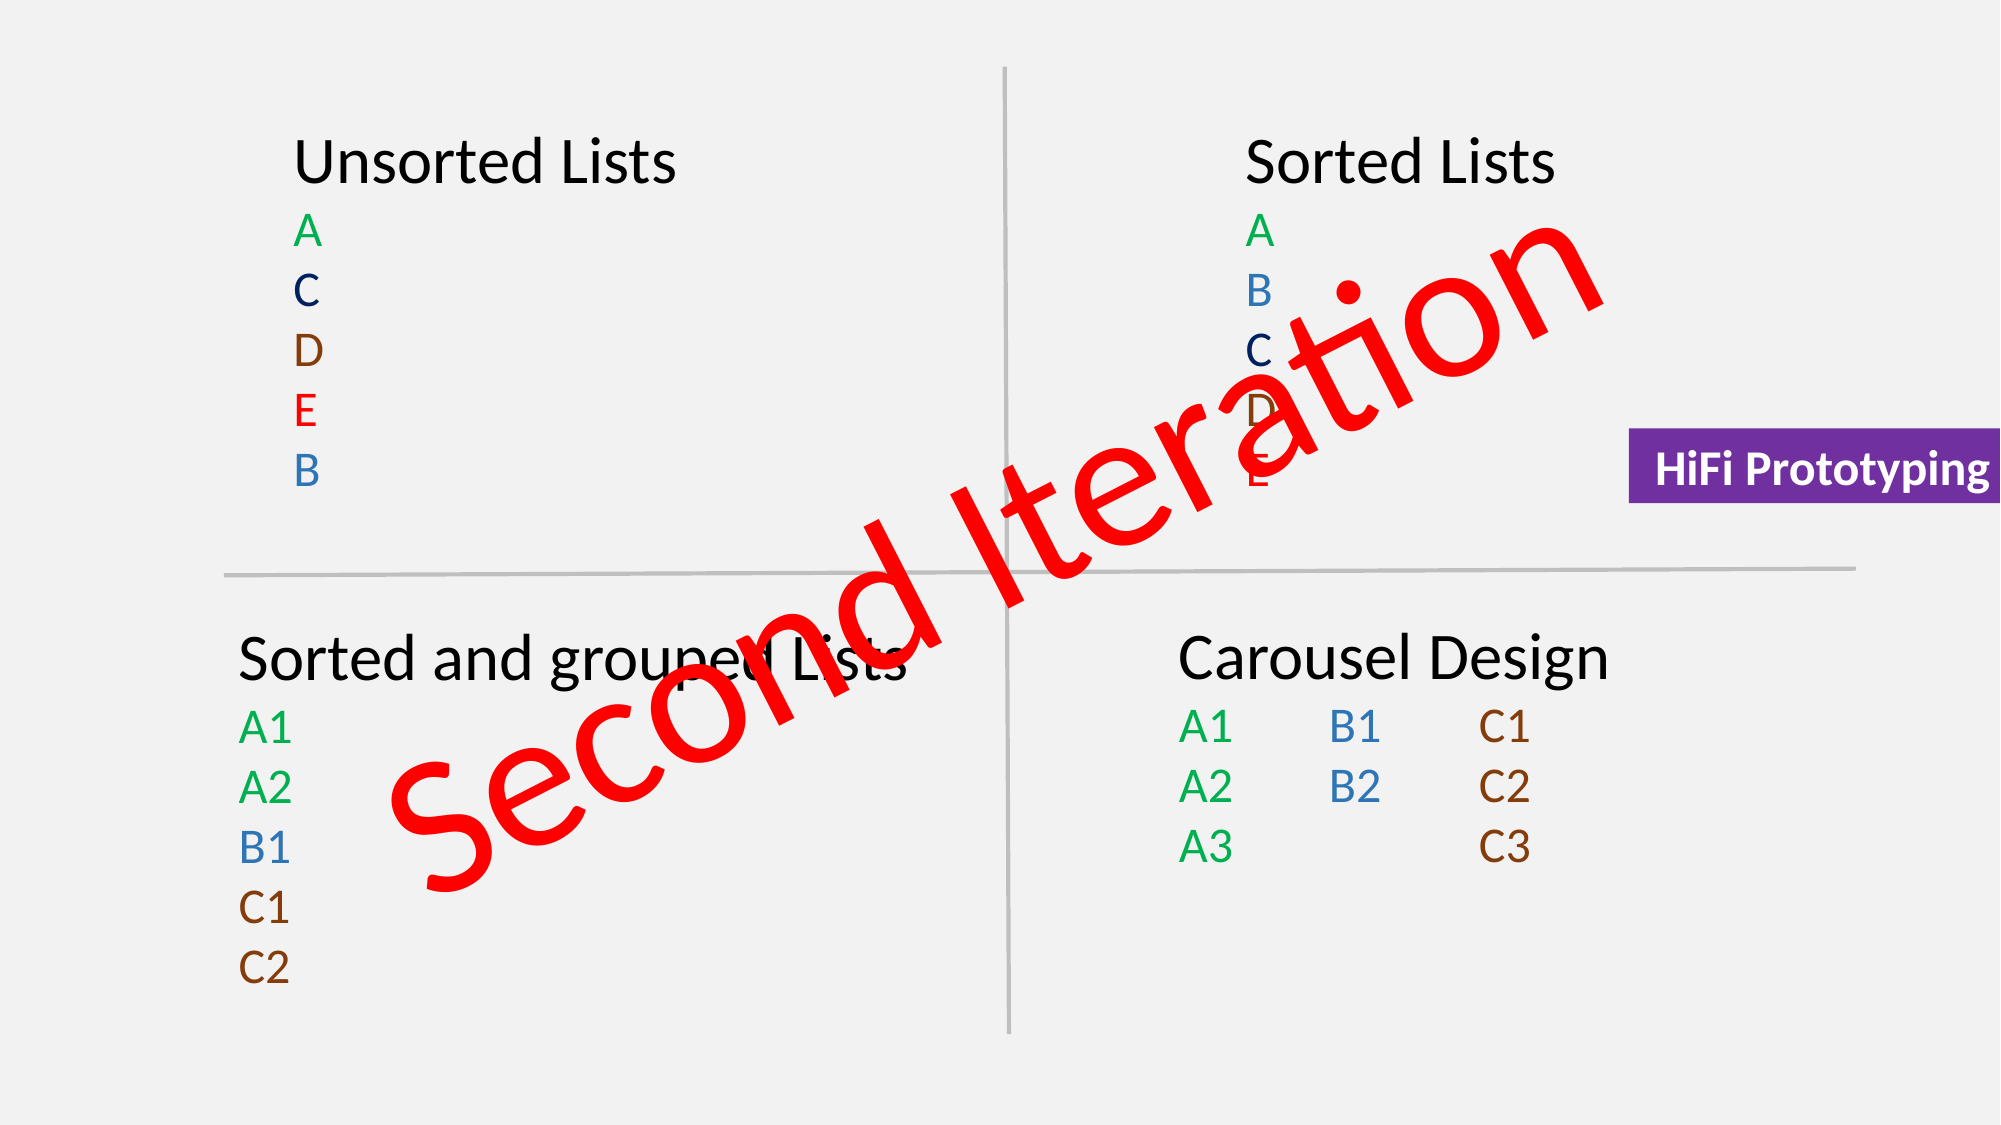

Sorted Lists
A
B
C
D
E

Unsorted Lists
A
C
D
E
B
Second Iteration
 HiFi Prototyping
Carousel Design
A1	B1	C1
A2	B2	C2
A3		C3

Sorted and grouped Lists
A1
A2
B1
C1
C2